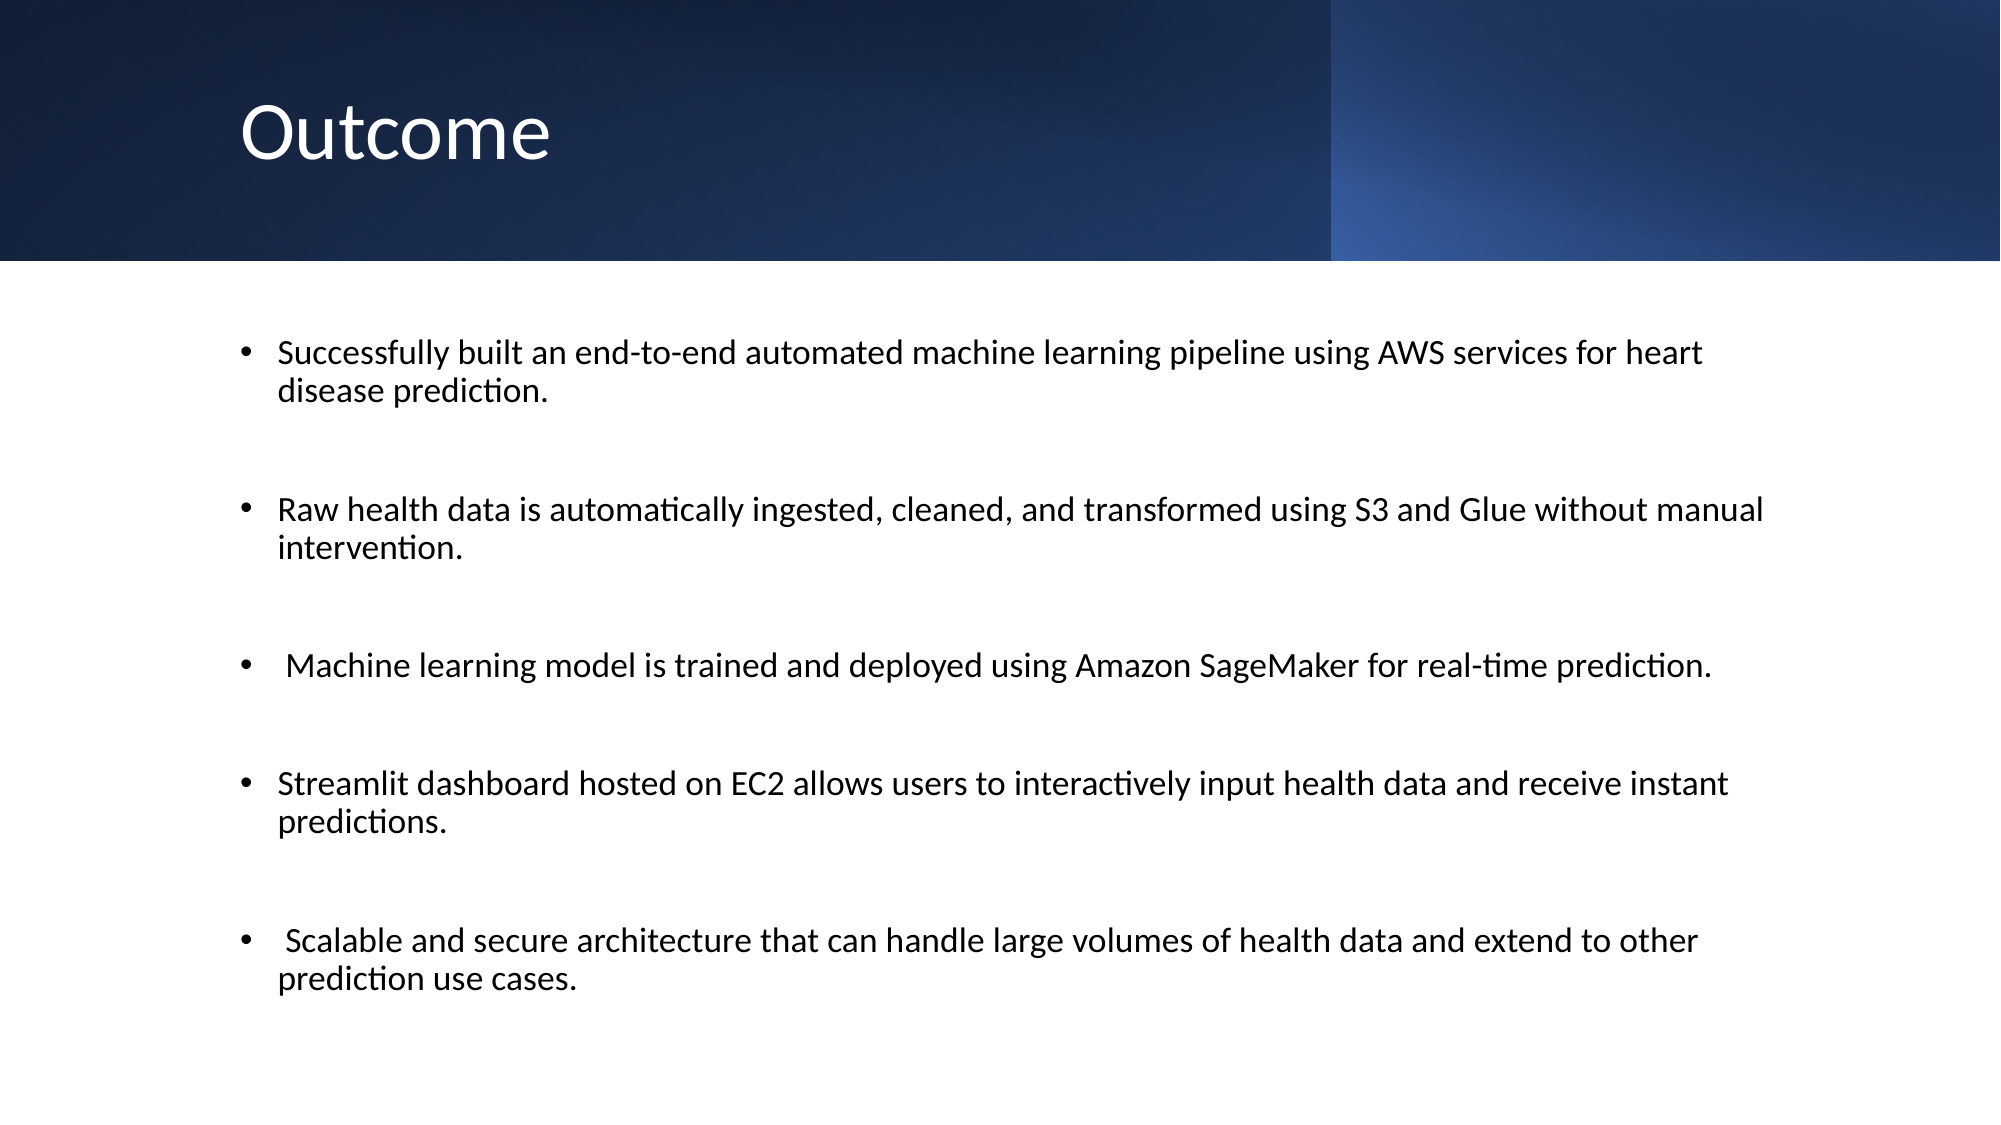

# Outcome
Successfully built an end-to-end automated machine learning pipeline using AWS services for heart disease prediction.

Raw health data is automatically ingested, cleaned, and transformed using S3 and Glue without manual intervention.

 Machine learning model is trained and deployed using Amazon SageMaker for real-time prediction.

Streamlit dashboard hosted on EC2 allows users to interactively input health data and receive instant predictions.

 Scalable and secure architecture that can handle large volumes of health data and extend to other prediction use cases.